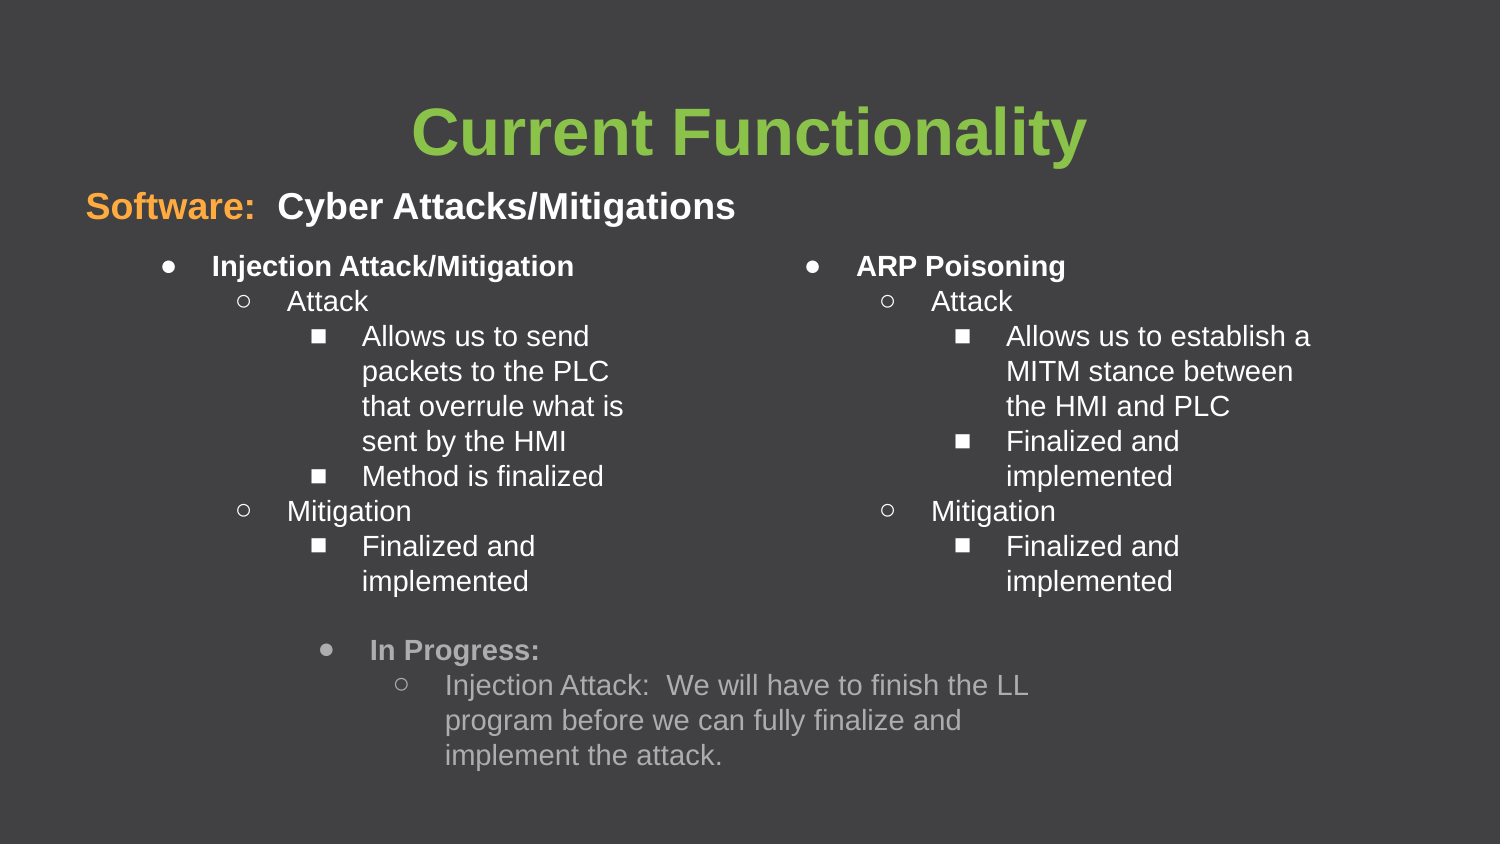

# Current Functionality
Software:  Cyber Attacks/Mitigations
Injection Attack/Mitigation
Attack
Allows us to send packets to the PLC that overrule what is sent by the HMI
Method is finalized
Mitigation
Finalized and implemented
ARP Poisoning
Attack
Allows us to establish a MITM stance between the HMI and PLC
Finalized and implemented
Mitigation
Finalized and implemented
In Progress:
Injection Attack:  We will have to finish the LL program before we can fully finalize and implement the attack.